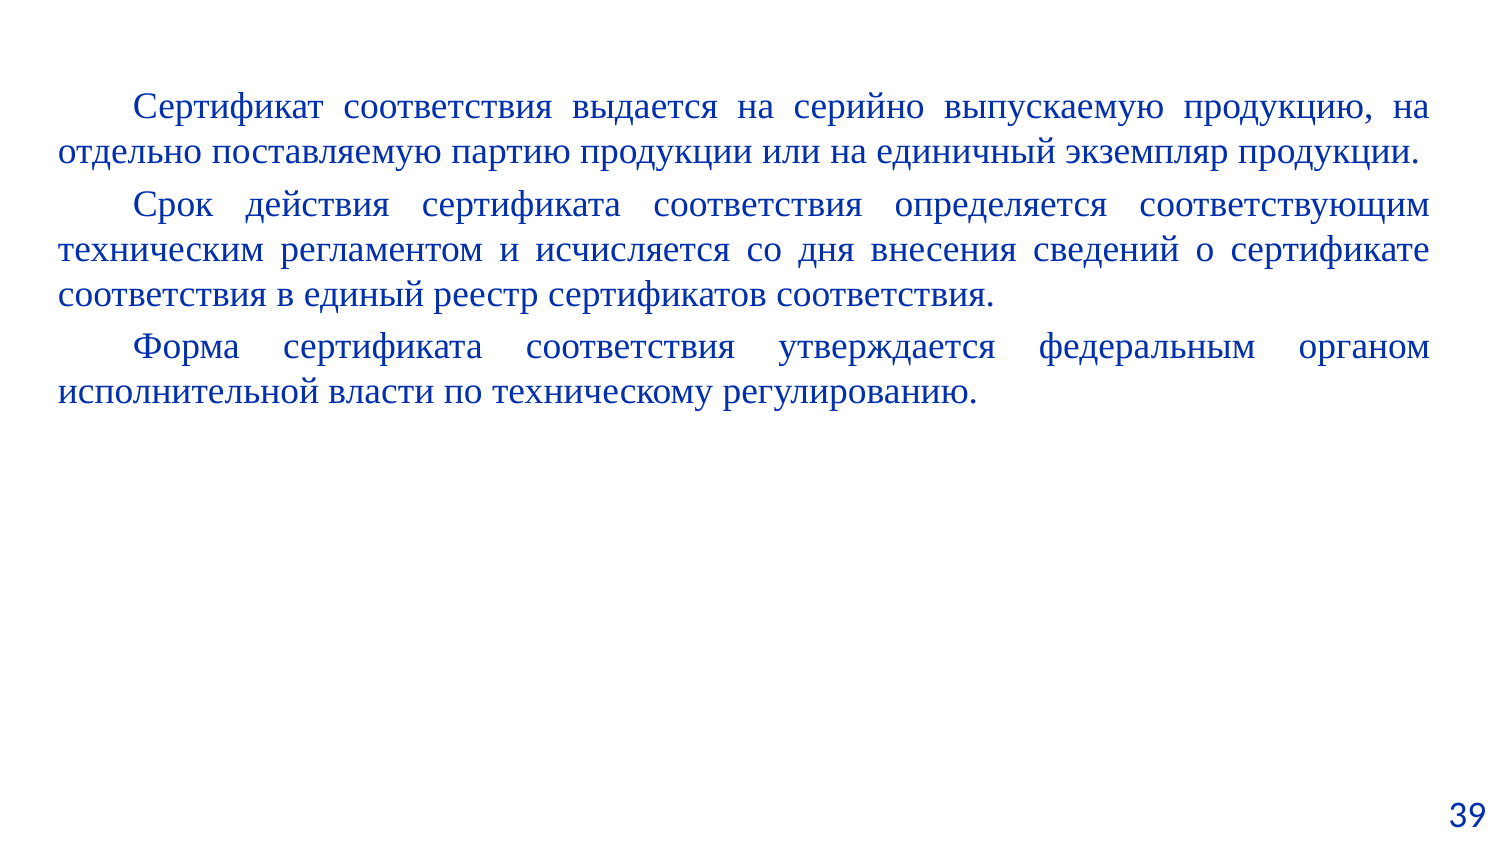

Сертификат соответствия выдается на серийно выпускаемую продукцию, на отдельно поставляемую партию продукции или на единичный экземпляр продукции.
Срок действия сертификата соответствия определяется соответствующим техническим регламентом и исчисляется со дня внесения сведений о сертификате соответствия в единый реестр сертификатов соответствия.
Форма сертификата соответствия утверждается федеральным органом исполнительной власти по техническому регулированию.
39